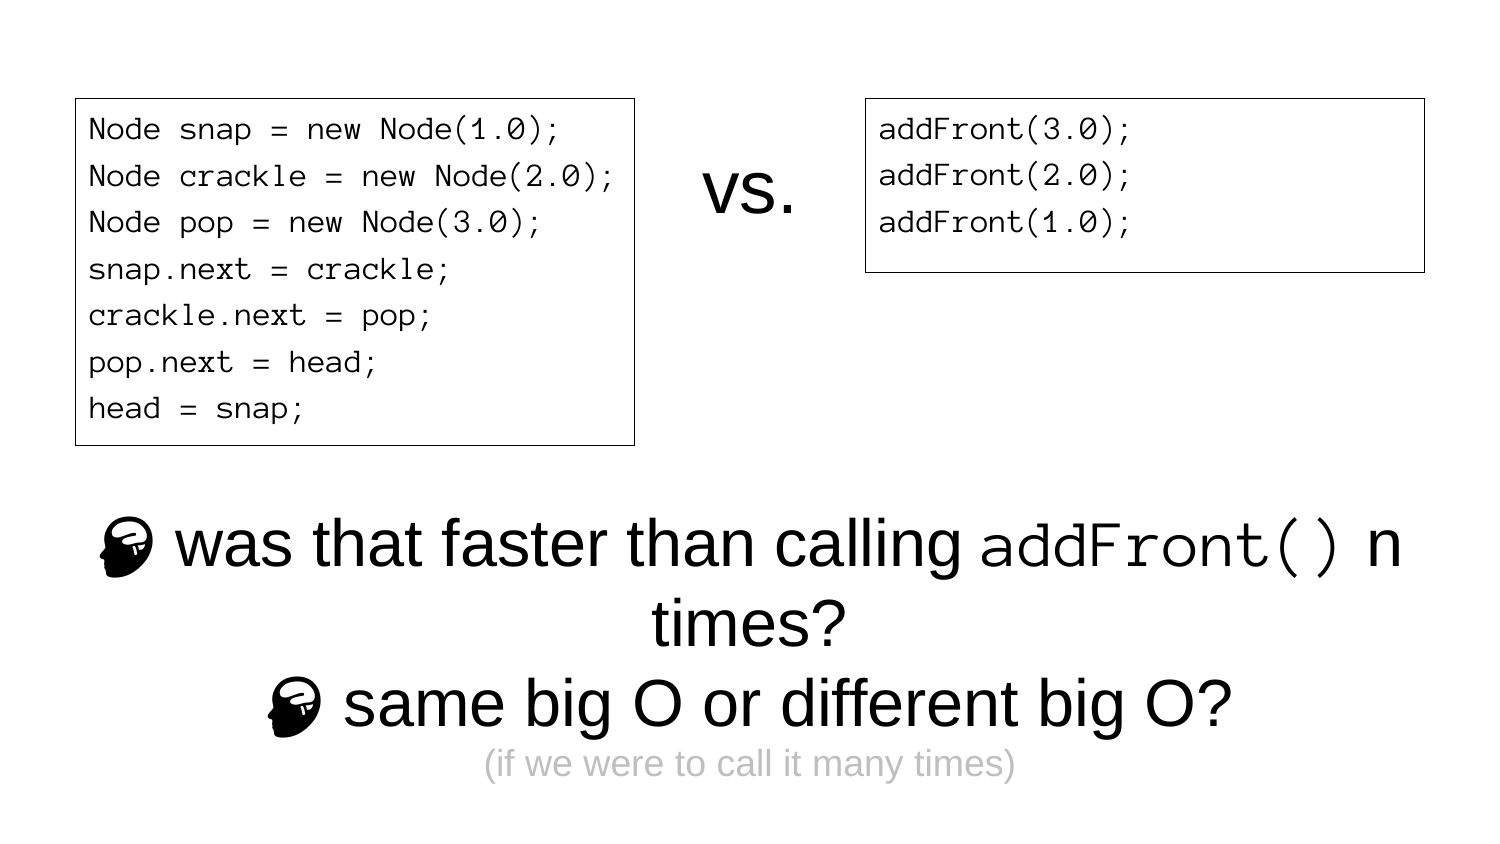

Node snap = new Node(1.0);
Node crackle = new Node(2.0);
Node pop = new Node(3.0);
snap.next = crackle;
crackle.next = pop;
pop.next = head;
head = snap;

addFront(3.0);
addFront(2.0);
addFront(1.0);

vs.
# 🧠 was that faster than calling addFront() n times? 🧠 same big O or different big O? (if we were to call it many times)